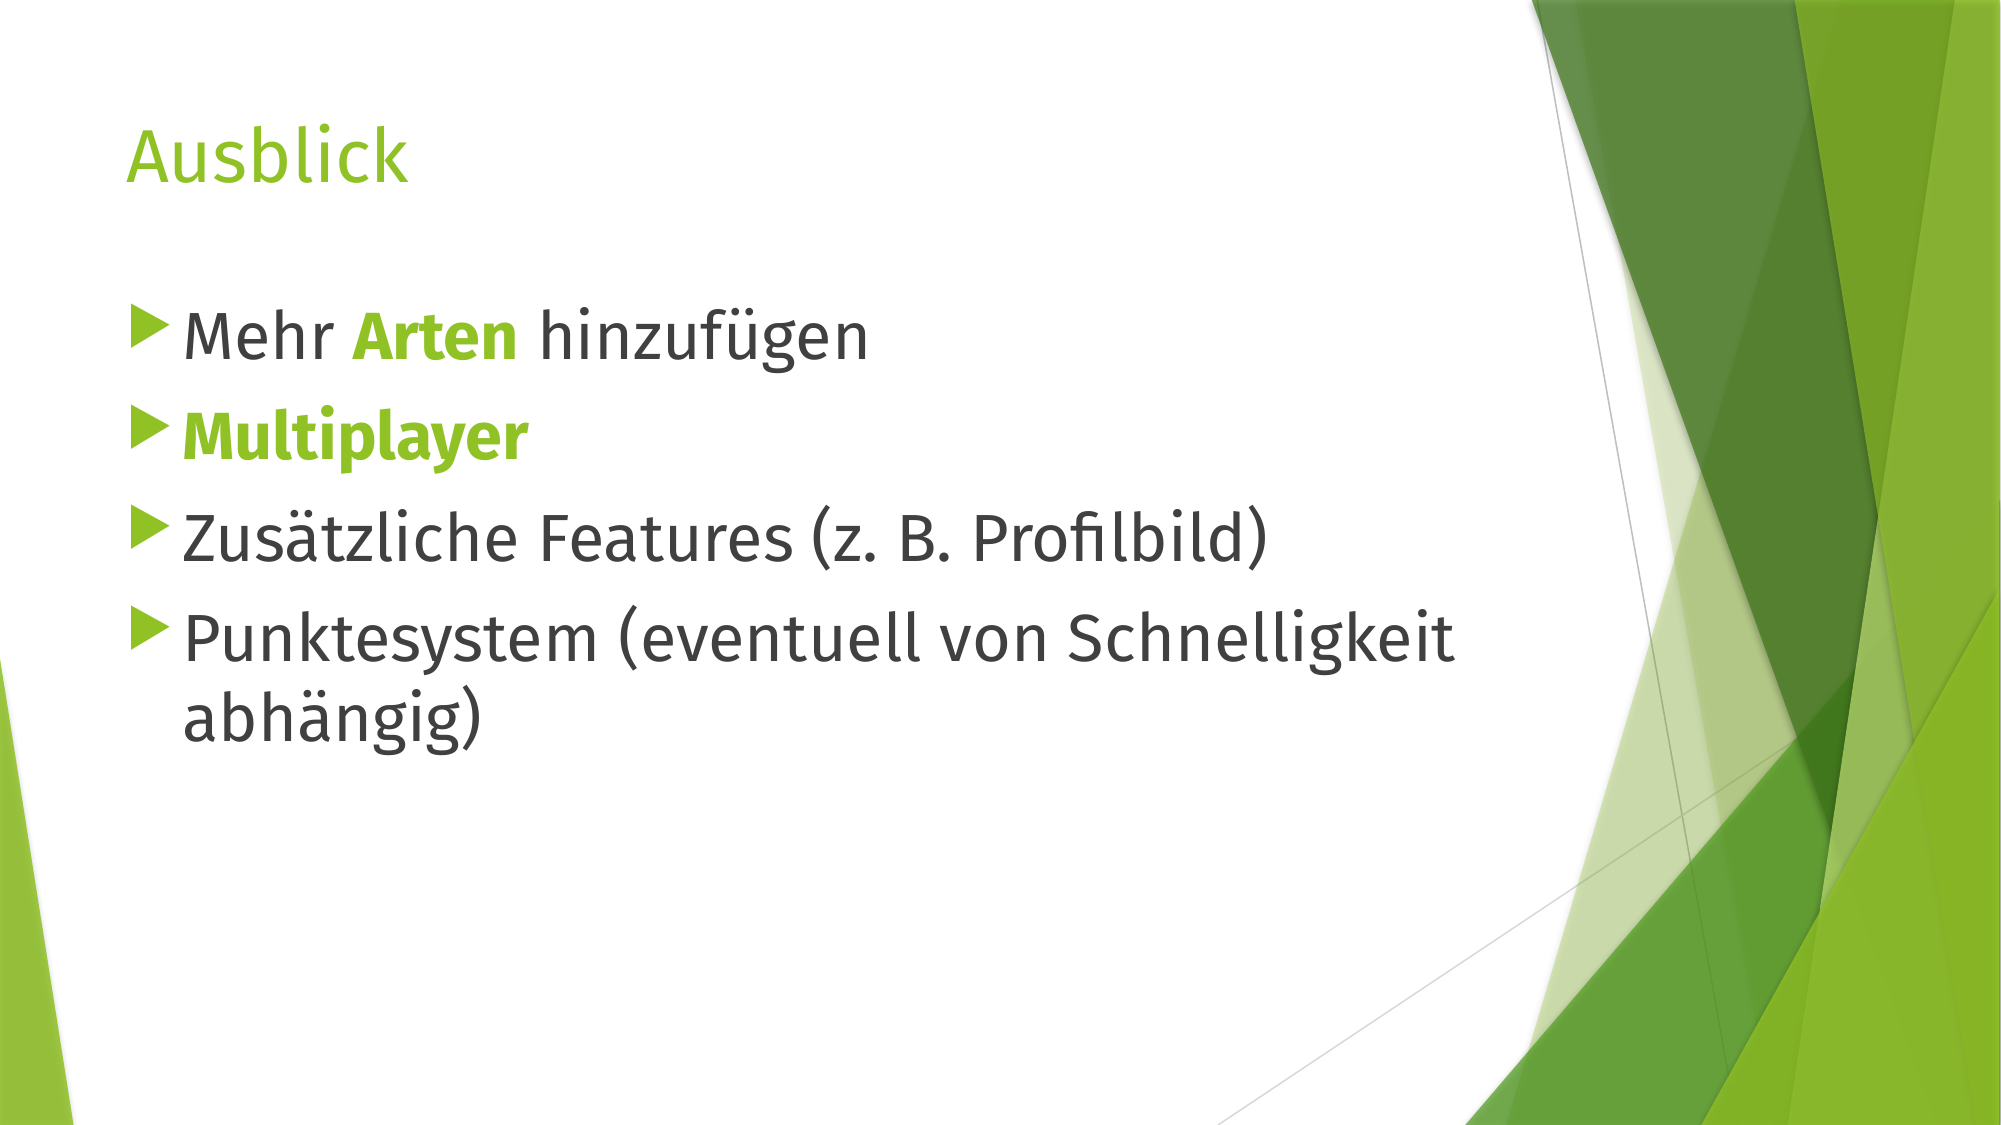

# Ausblick
Mehr Arten hinzufügen
Multiplayer
Zusätzliche Features (z. B. Profilbild)
Punktesystem (eventuell von Schnelligkeit abhängig)